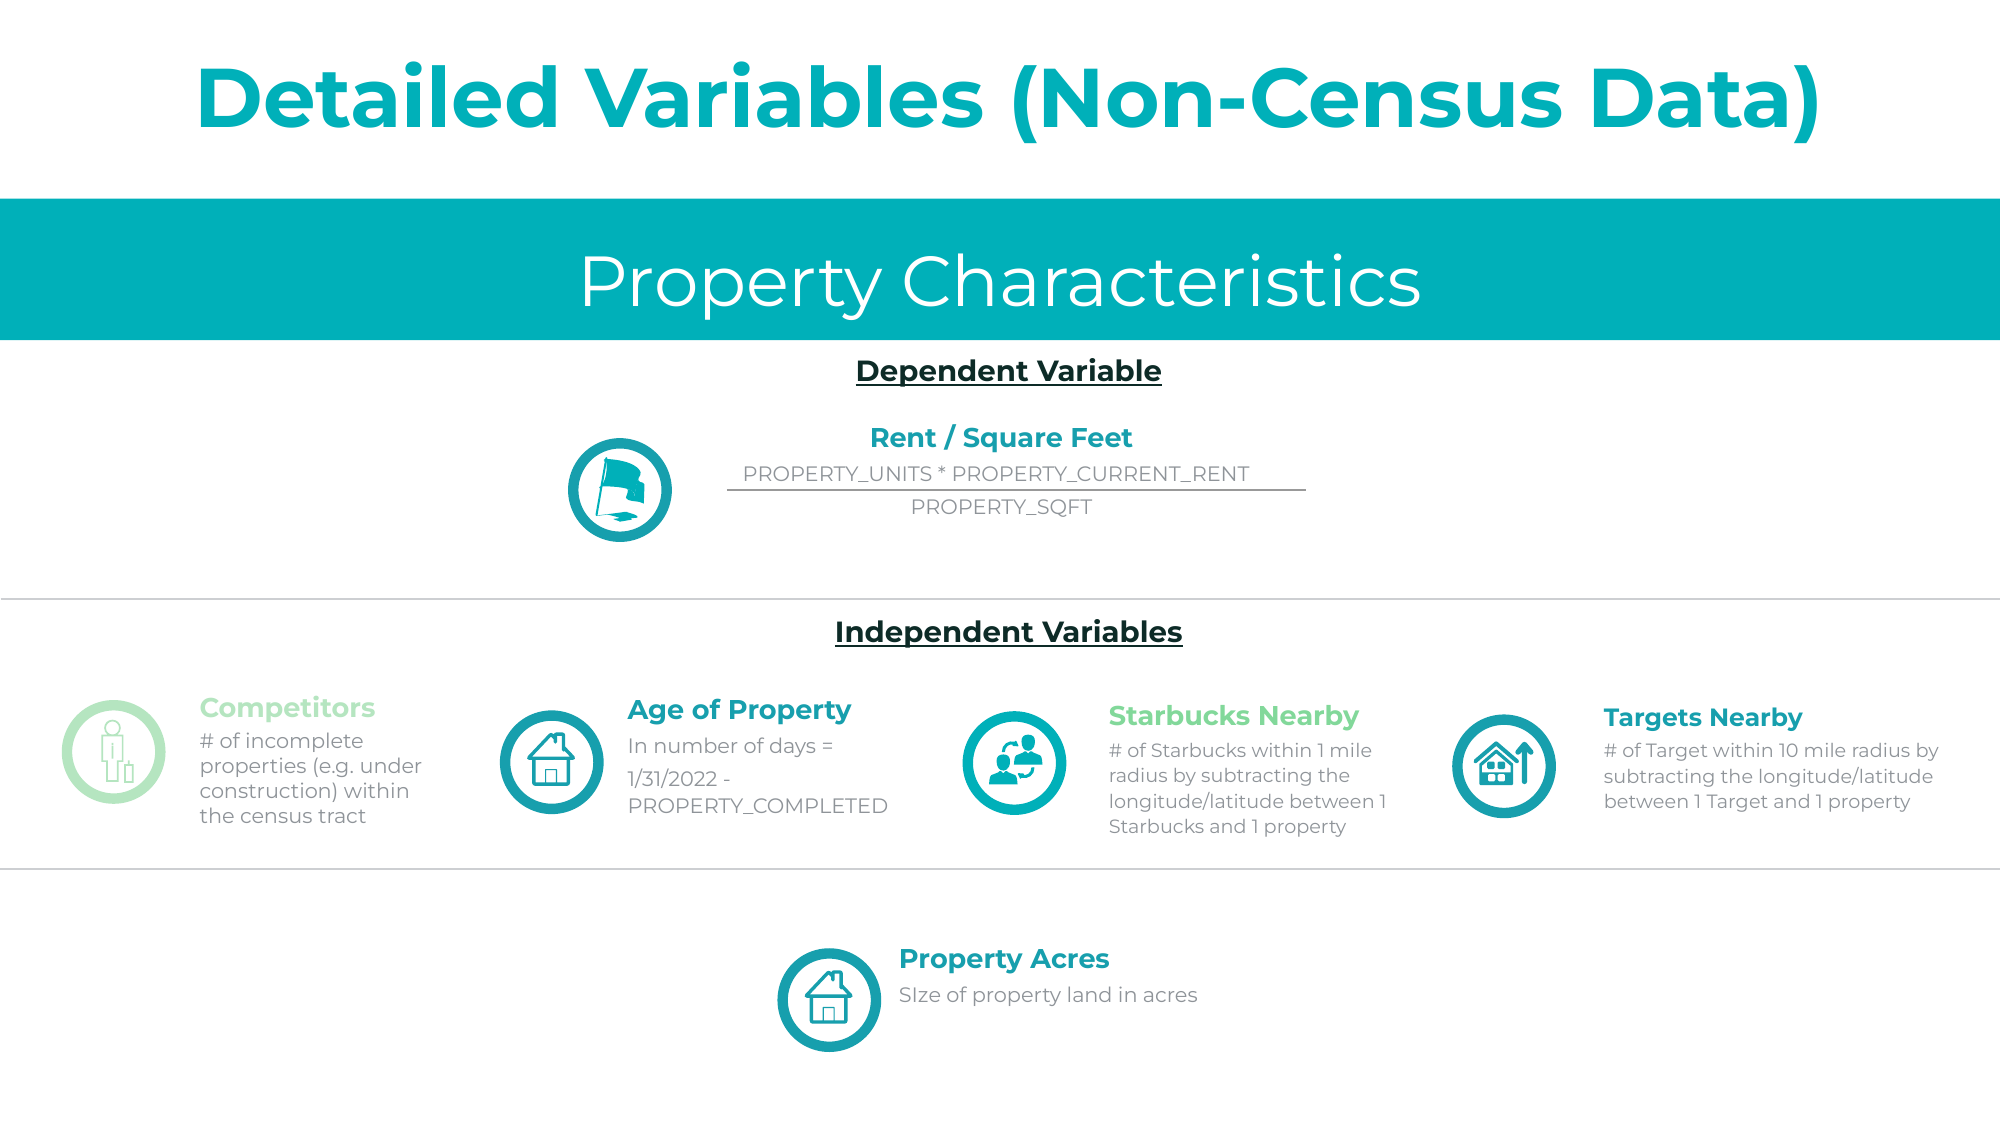

Detailed Variables (Non-Census Data)

Property Characteristics
Dependent Variable
Rent / Square Feet
PROPERTY_UNITS * PROPERTY_CURRENT_RENT
PROPERTY_SQFT

Independent Variables
Age of Property
In number of days =
1/31/2022 - PROPERTY_COMPLETED
Competitors
# of incomplete properties (e.g. under construction) within the census tract
Starbucks Nearby
# of Starbucks within 1 mile radius by subtracting the longitude/latitude between 1 Starbucks and 1 property

Targets Nearby
# of Target within 10 mile radius by subtracting the longitude/latitude between 1 Target and 1 property

Property Acres
SIze of property land in acres